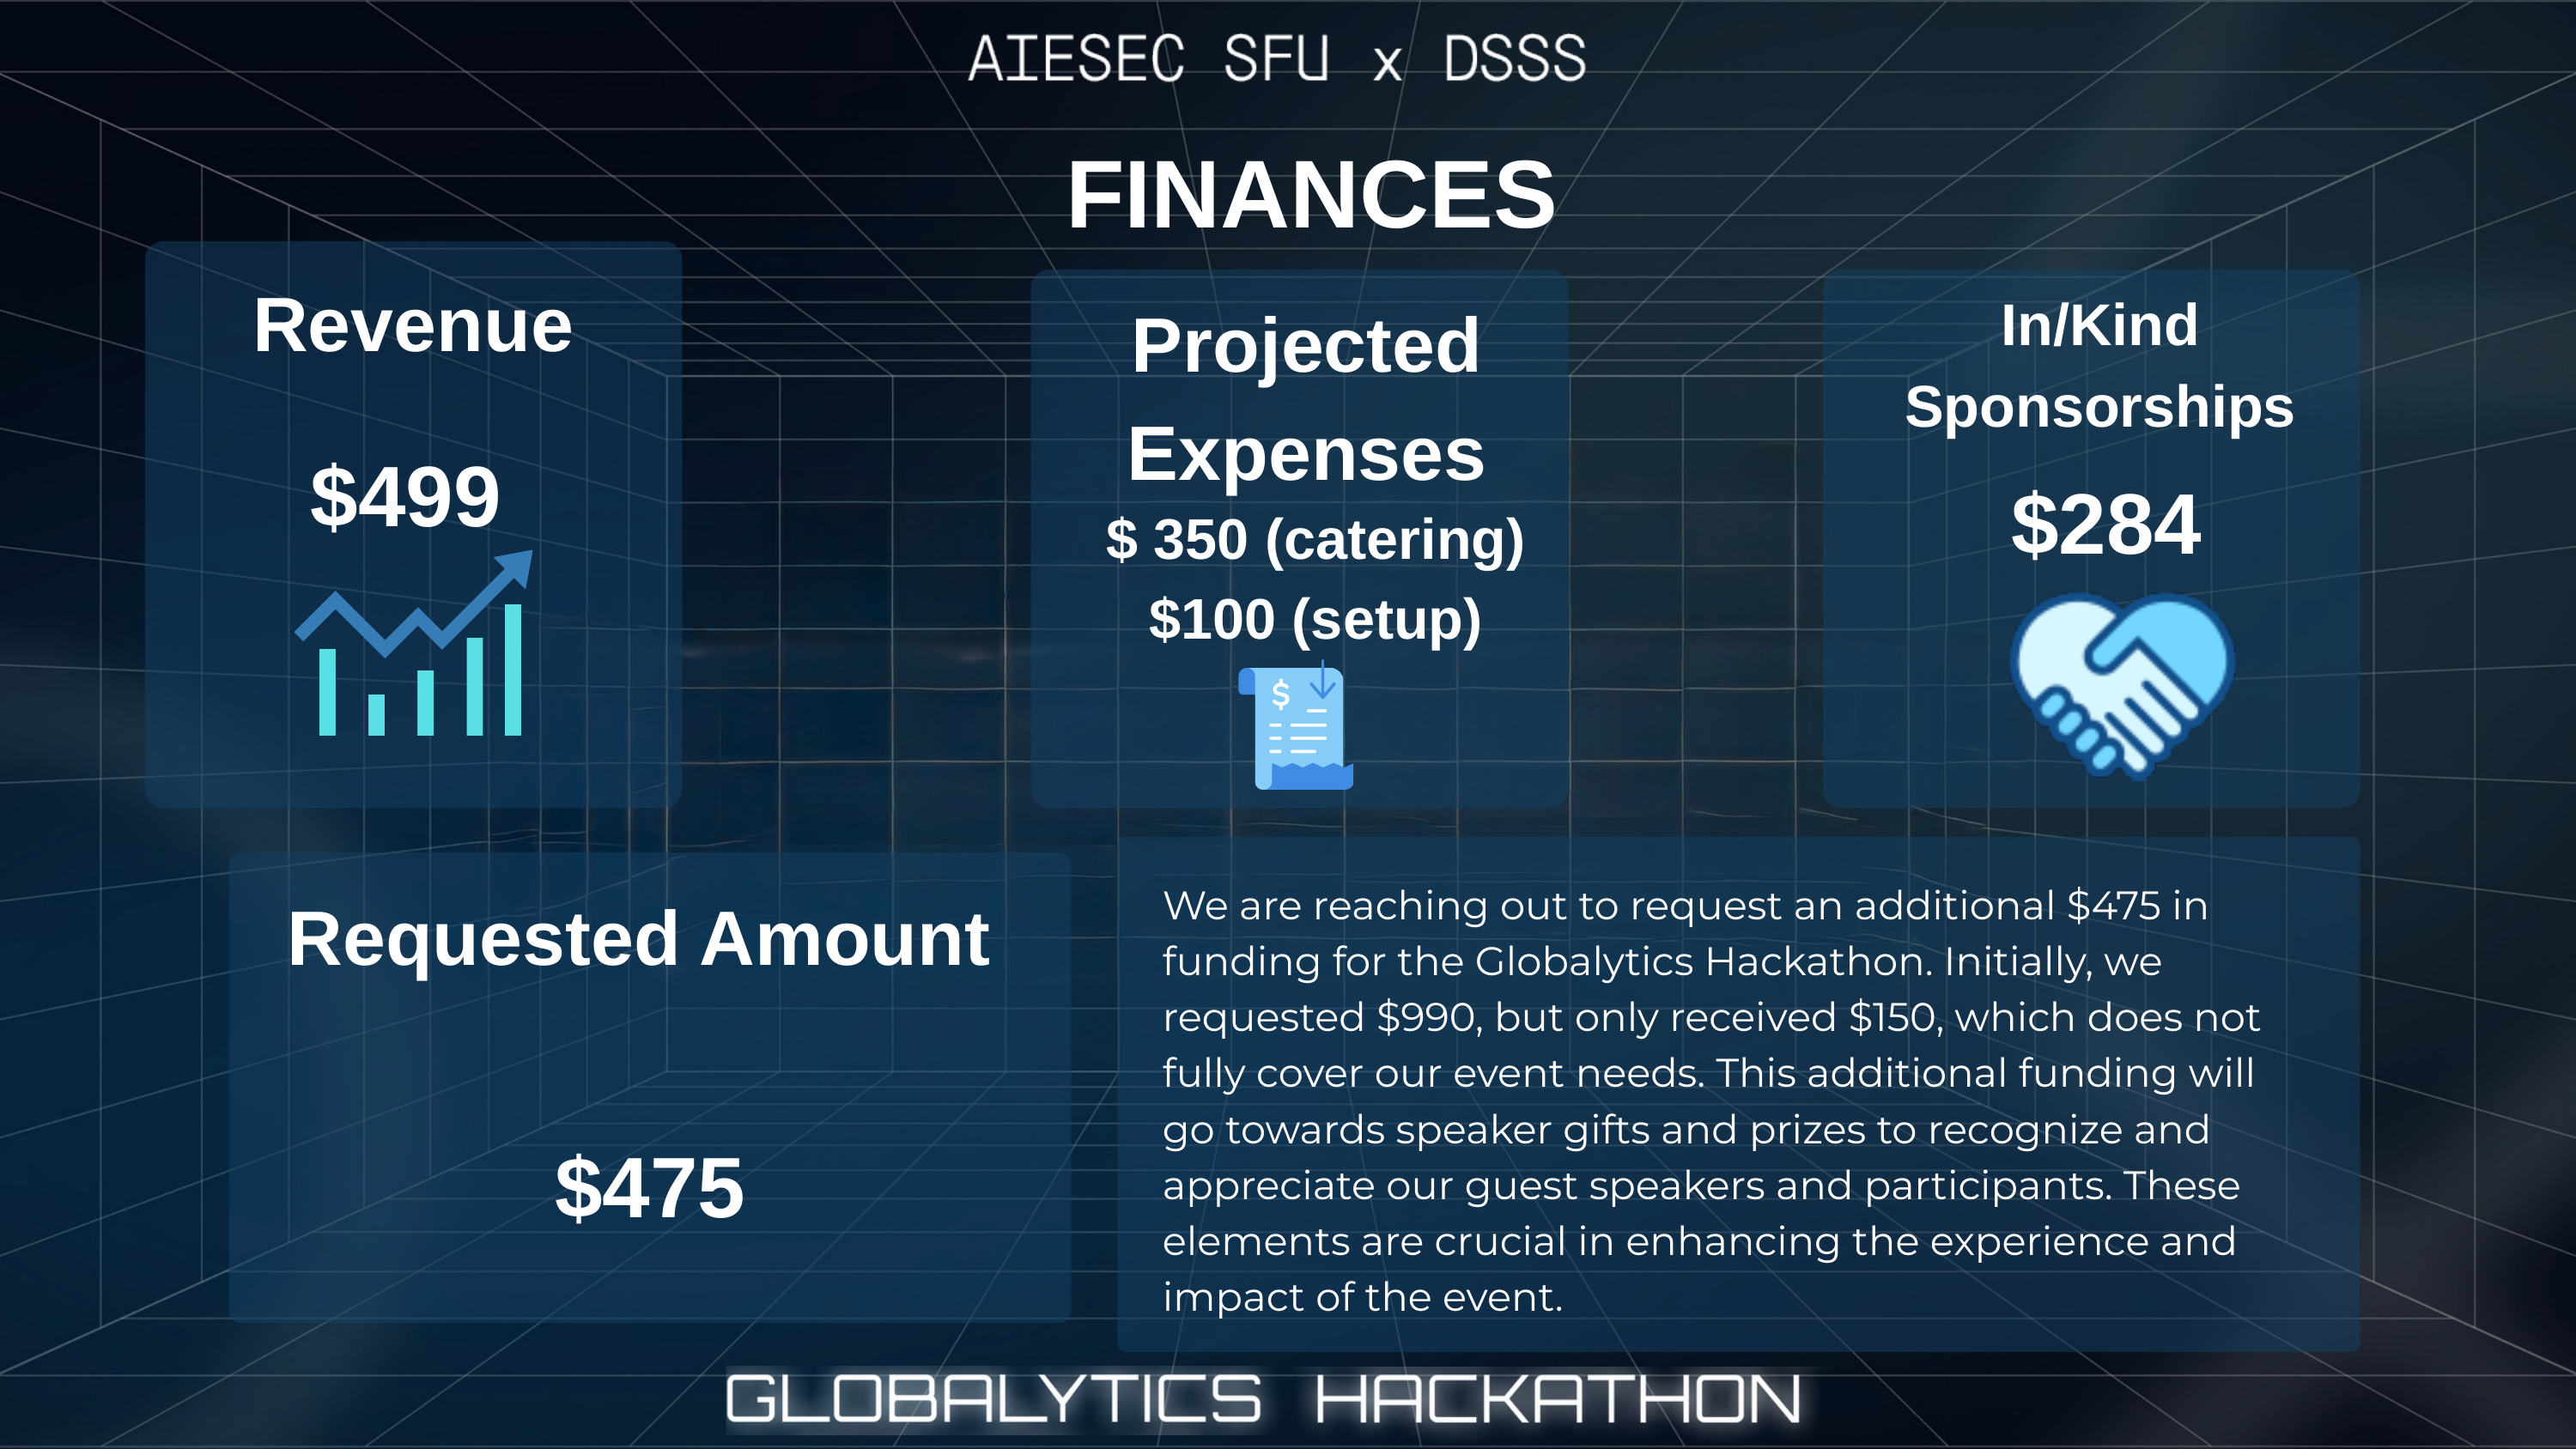

FINANCES

Revenue

In/Kind Sponsorships
Projected Expenses
$499
$284
$ 350 (catering)
$100 (setup)

We are reaching out to request an additional $475 in funding for the Globalytics Hackathon. Initially, we requested $990, but only received $150, which does not fully cover our event needs. This additional funding will go towards speaker gifts and prizes to recognize and appreciate our guest speakers and participants. These elements are crucial in enhancing the experience and impact of the event.
Requested Amount
$475